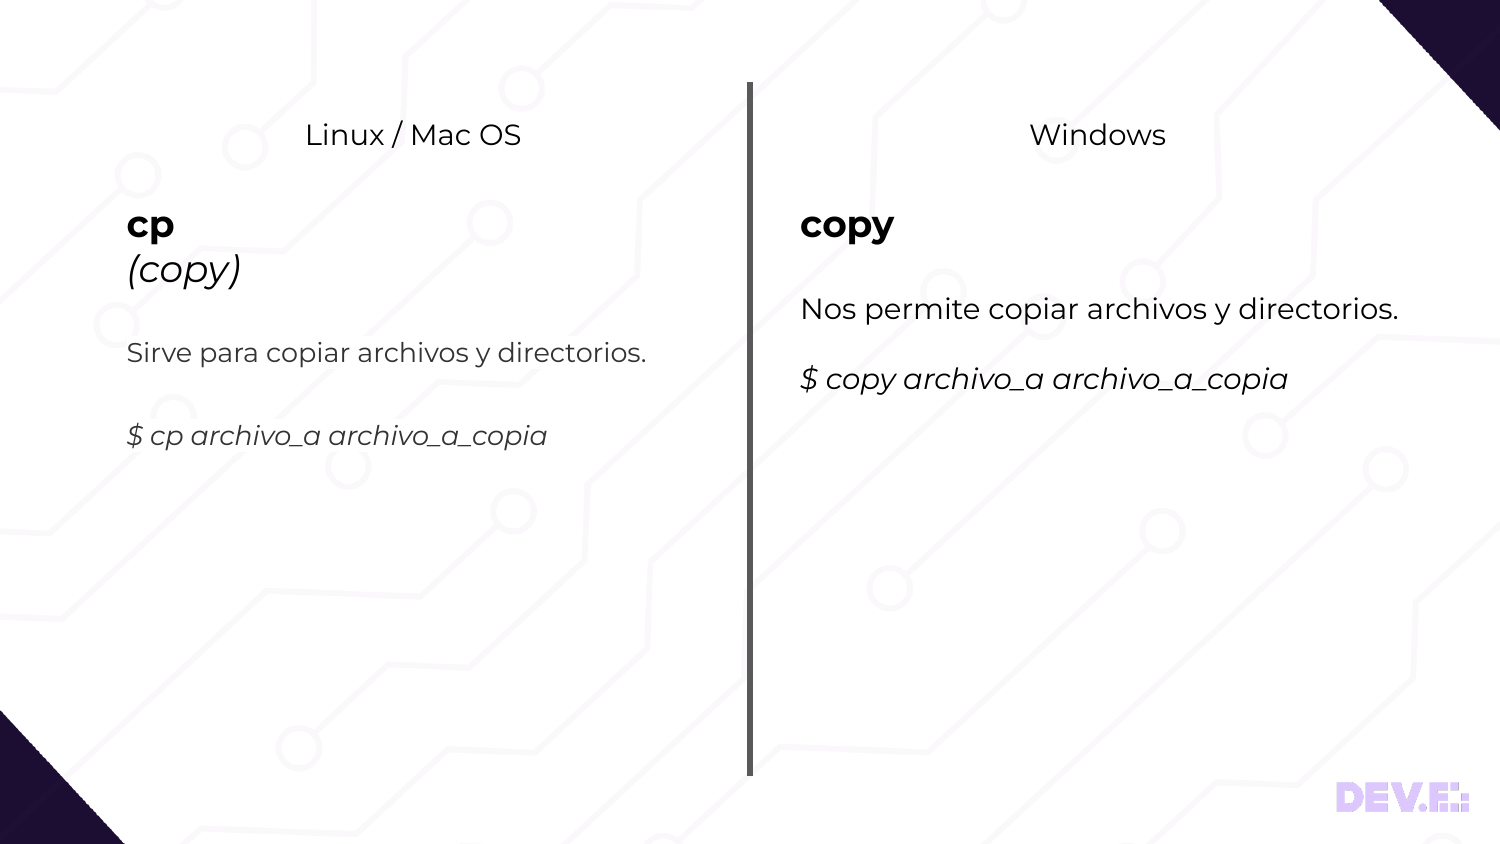

Linux / Mac OS
Windows
cp
(copy)

Sirve para copiar archivos y directorios.
$ cp archivo_a archivo_a_copia

copy

Nos permite copiar archivos y directorios.

$ copy archivo_a archivo_a_copia